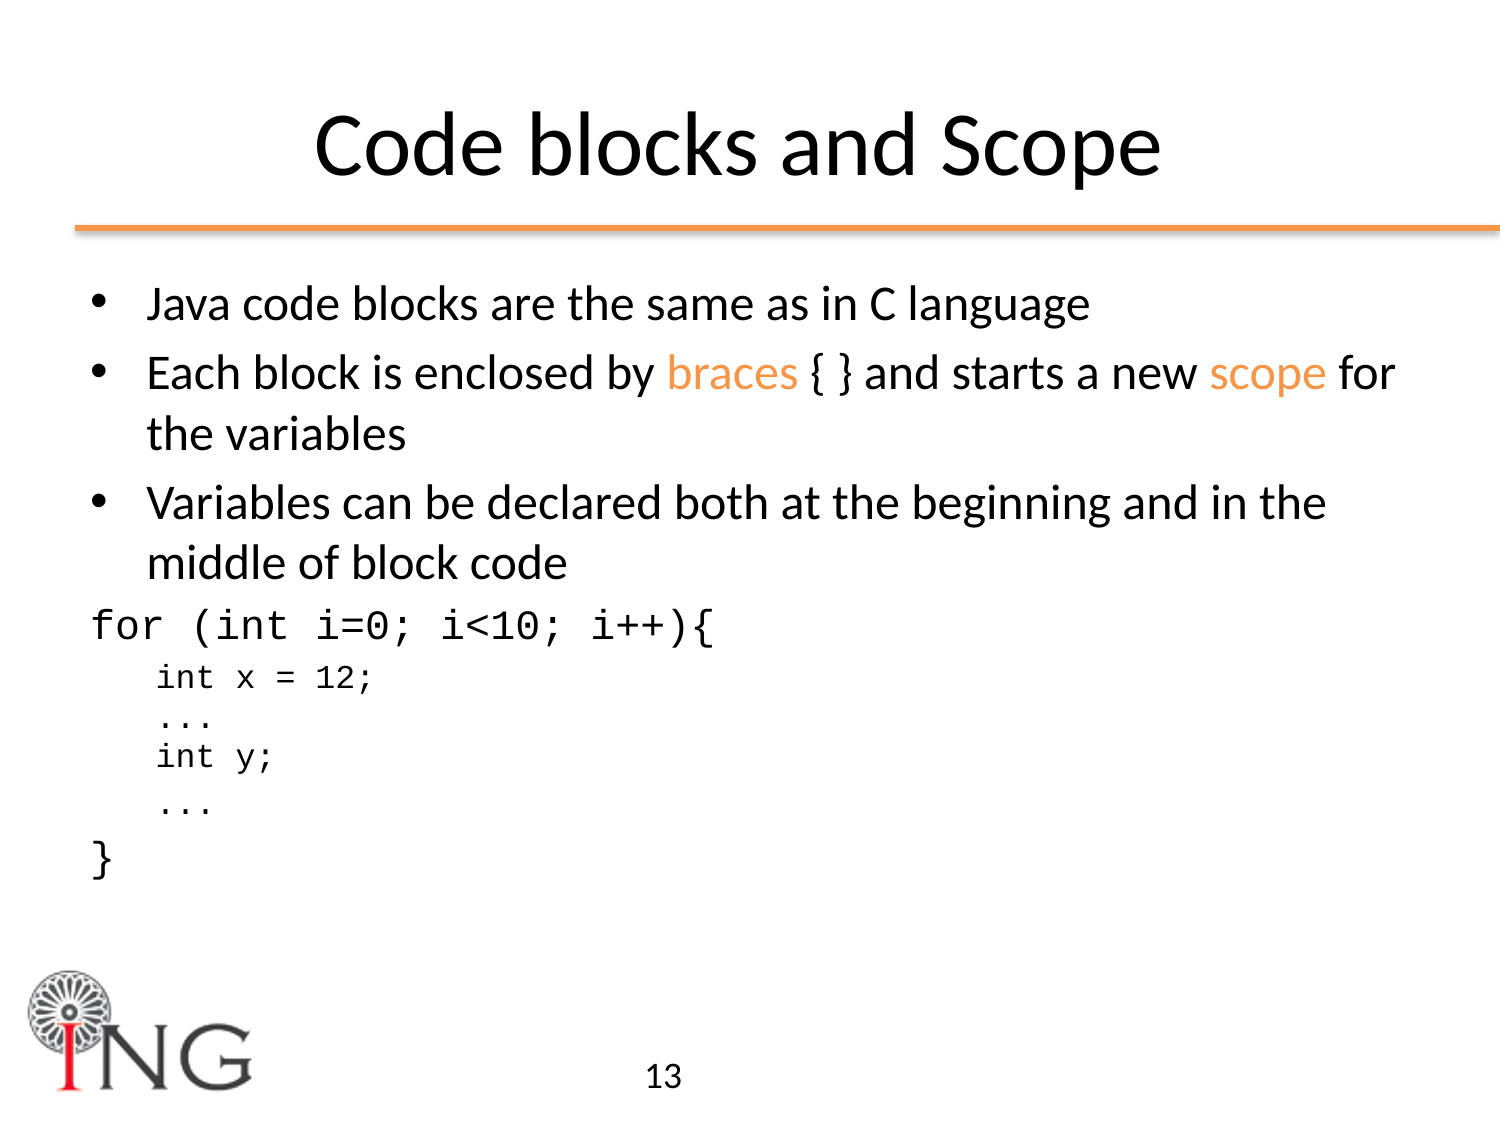

# Code blocks and Scope
Java code blocks are the same as in C language
Each block is enclosed by braces { } and starts a new scope for the variables
Variables can be declared both at the beginning and in the middle of block code
for (int i=0; i<10; i++){
int x = 12;
...
int y;
...
}

13